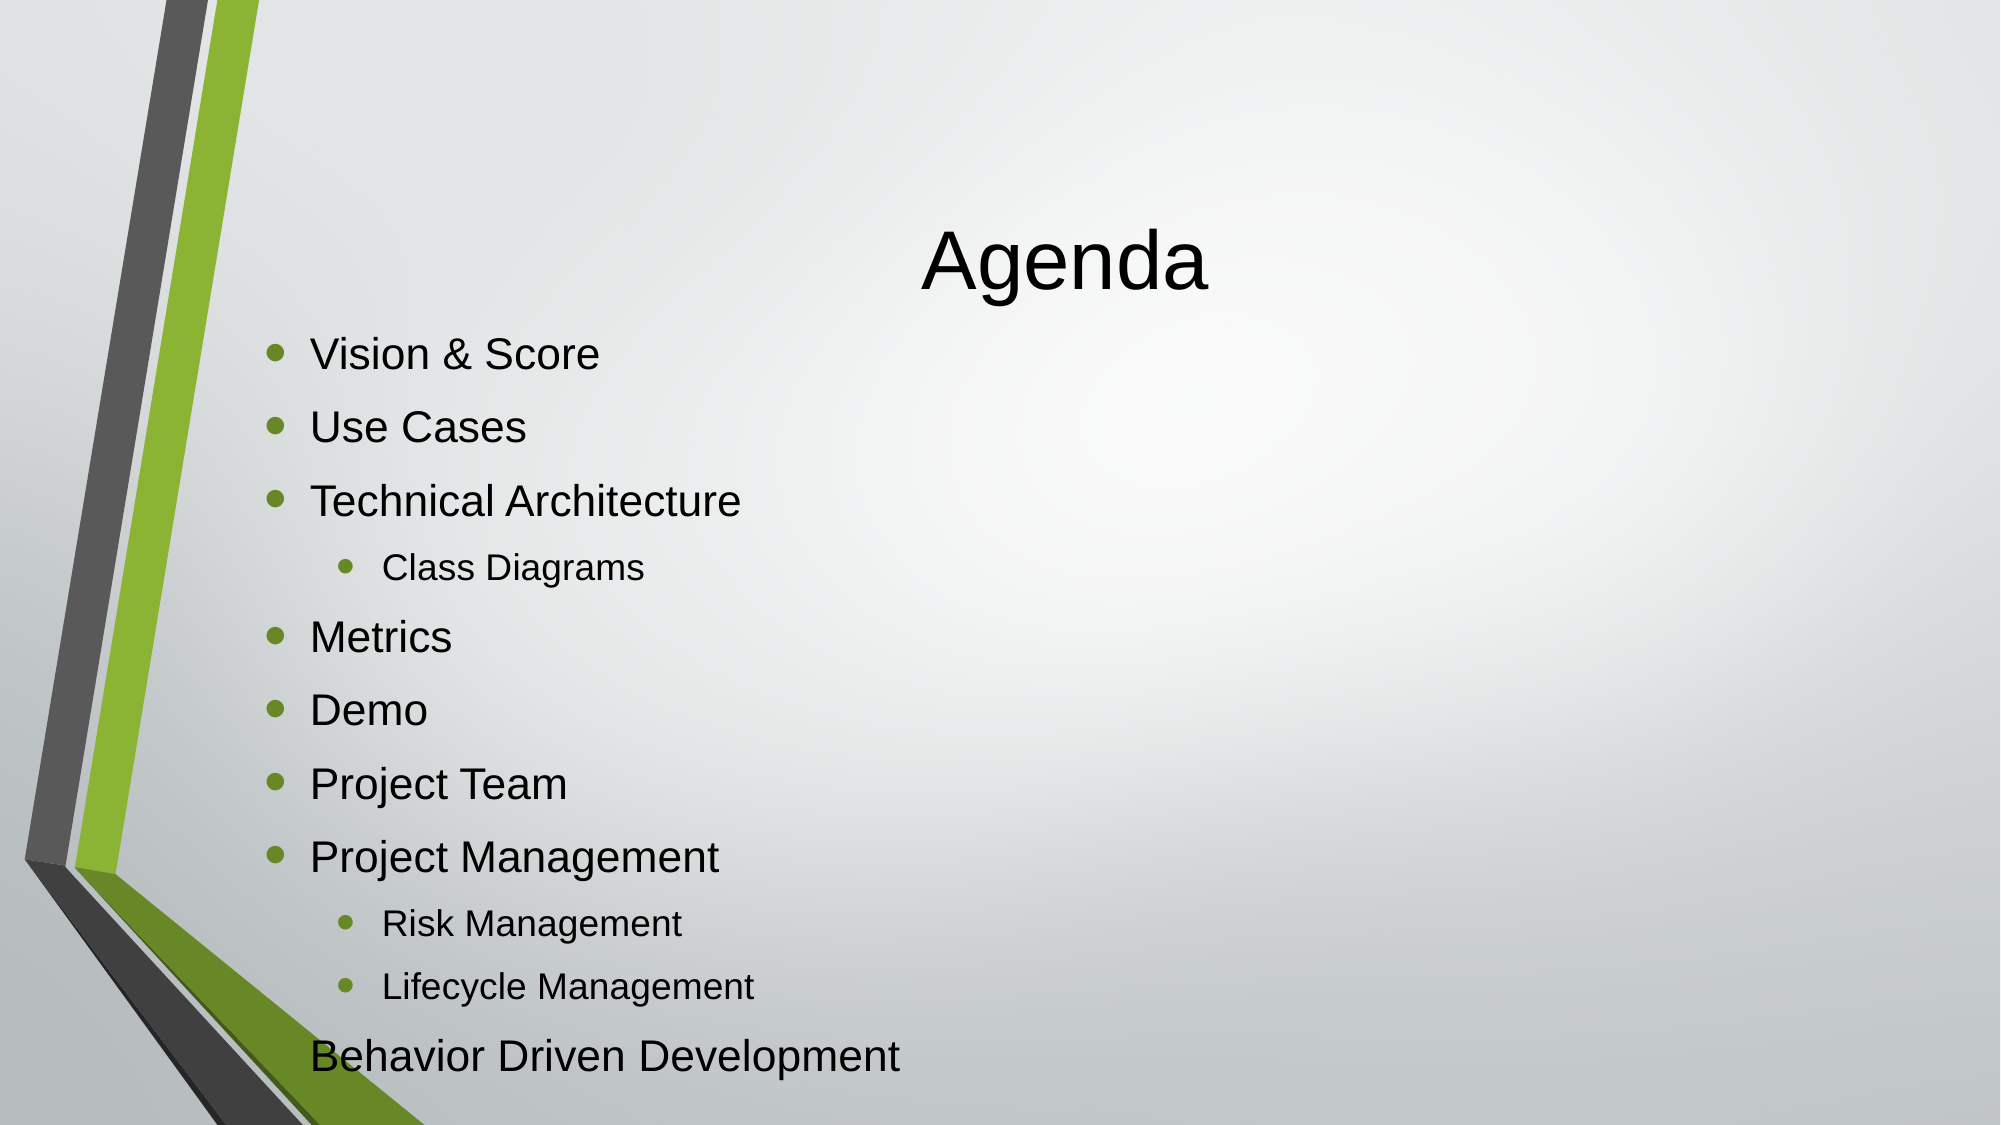

# Agenda
Vision & Score
Use Cases
Technical Architecture
Class Diagrams
Metrics
Demo
Project Team
Project Management
Risk Management
Lifecycle Management
Behavior Driven Development